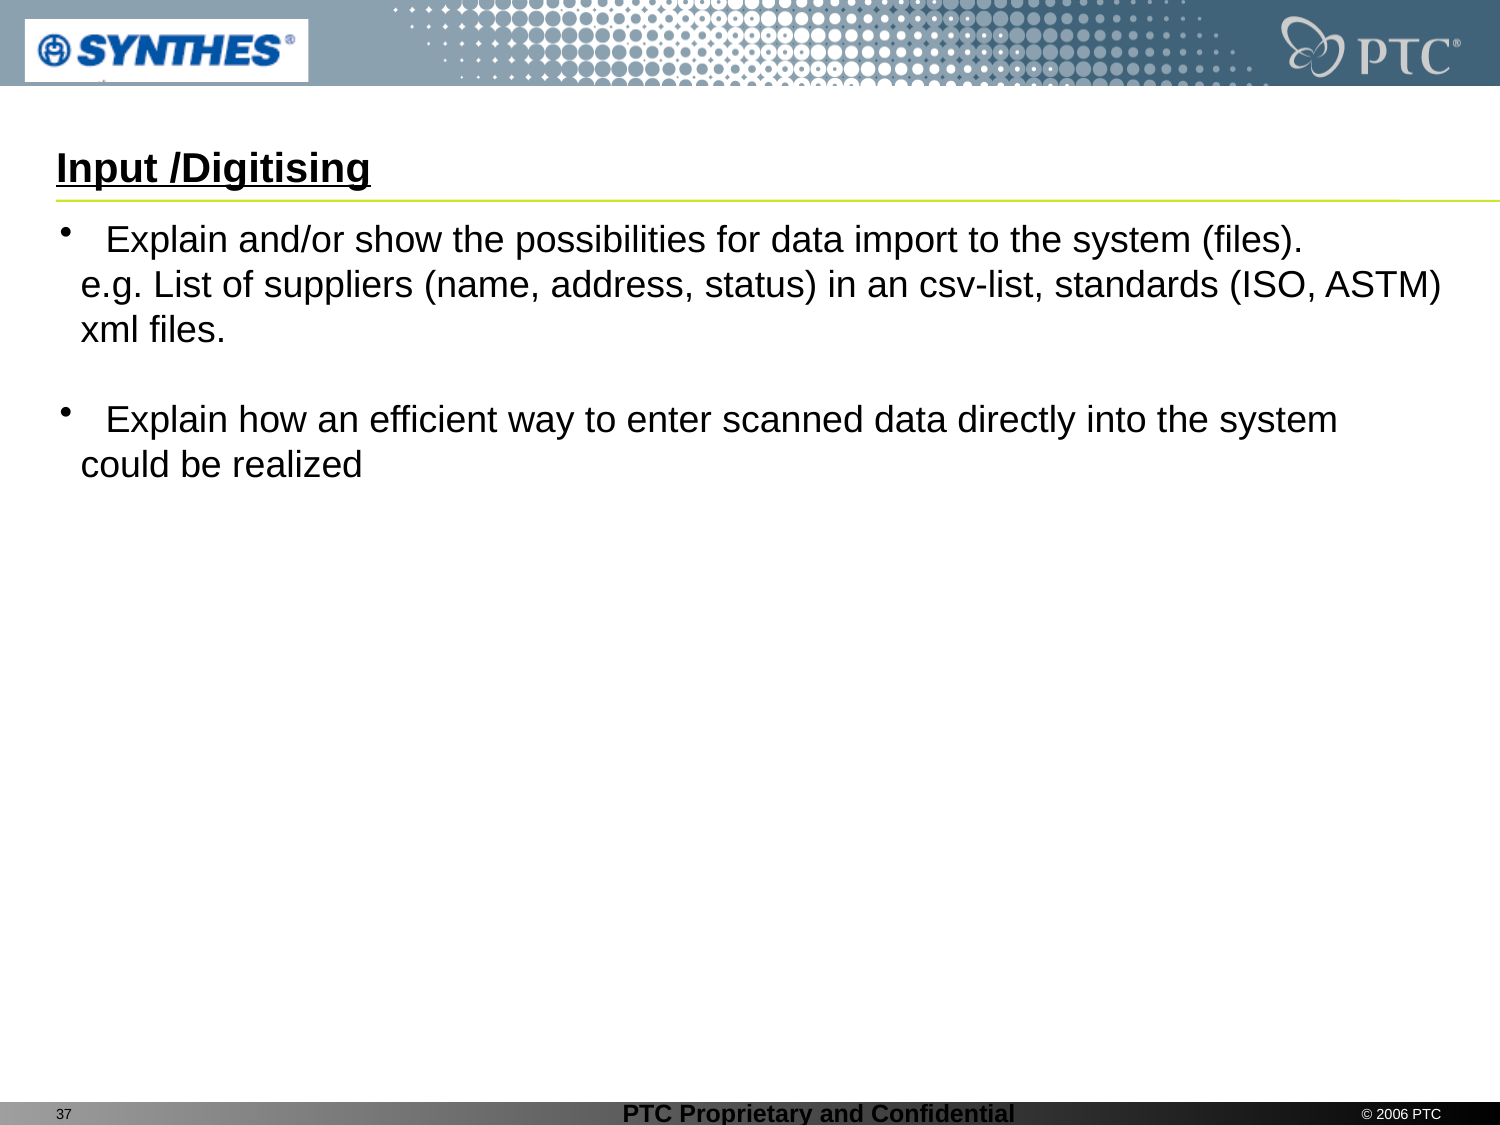

# Input /Digitising
 Explain and/or show the possibilities for data import to the system (files).
  e.g. List of suppliers (name, address, status) in an csv-list, standards (ISO, ASTM)
  xml files.

 Explain how an efficient way to enter scanned data directly into the system
  could be realized
37
© 2006 PTC